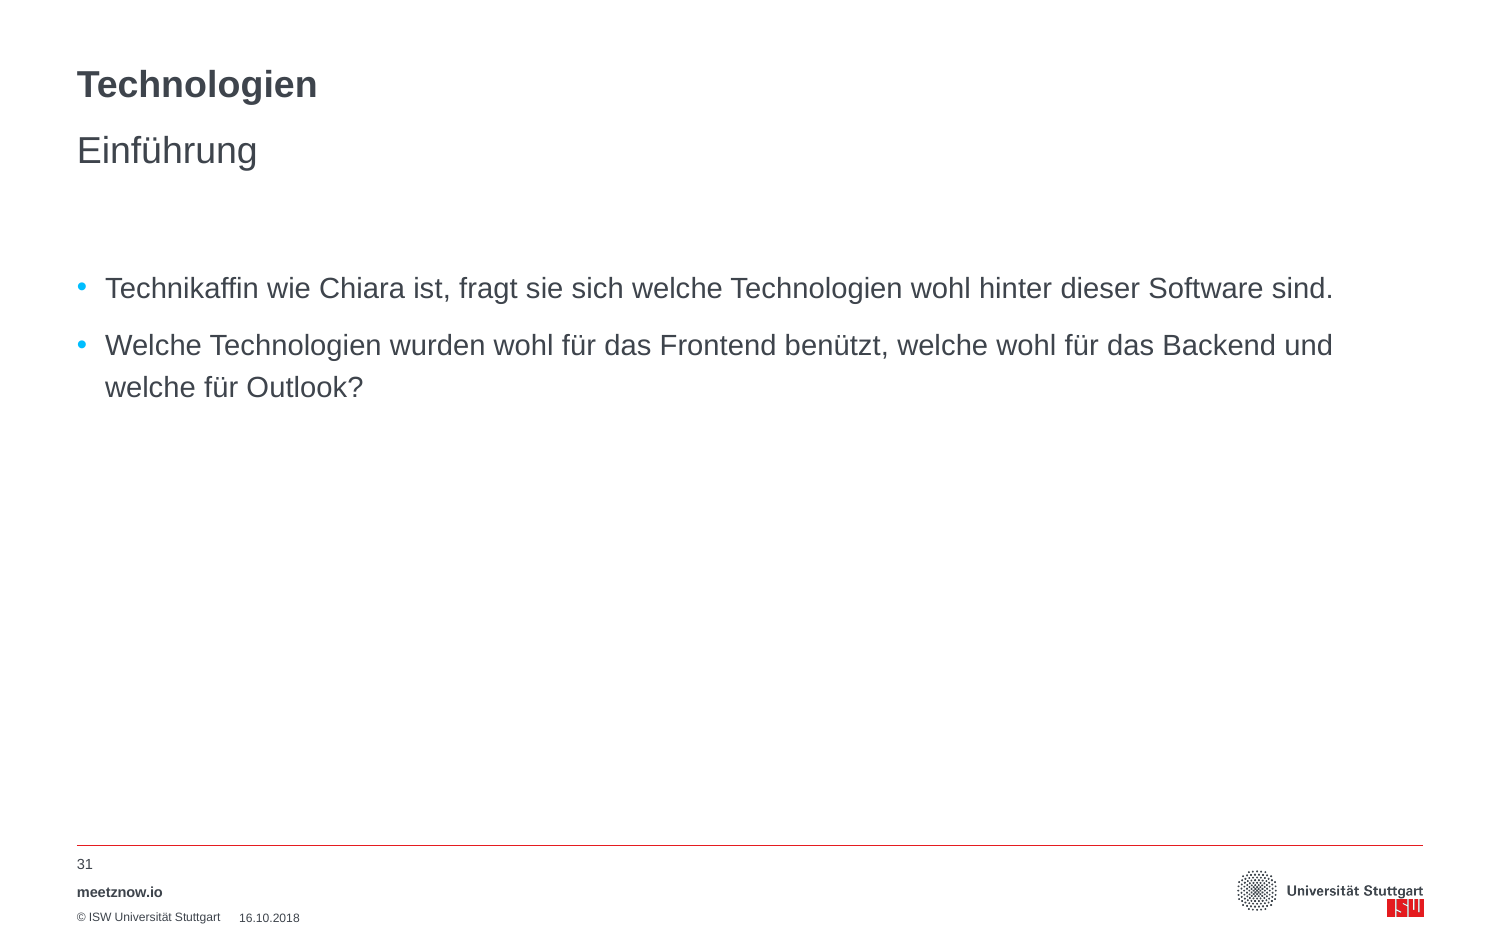

# Technologien
Einführung
Technikaffin wie Chiara ist, fragt sie sich welche Technologien wohl hinter dieser Software sind.
Welche Technologien wurden wohl für das Frontend benützt, welche wohl für das Backend und welche für Outlook?
31
meetznow.io
16.10.2018